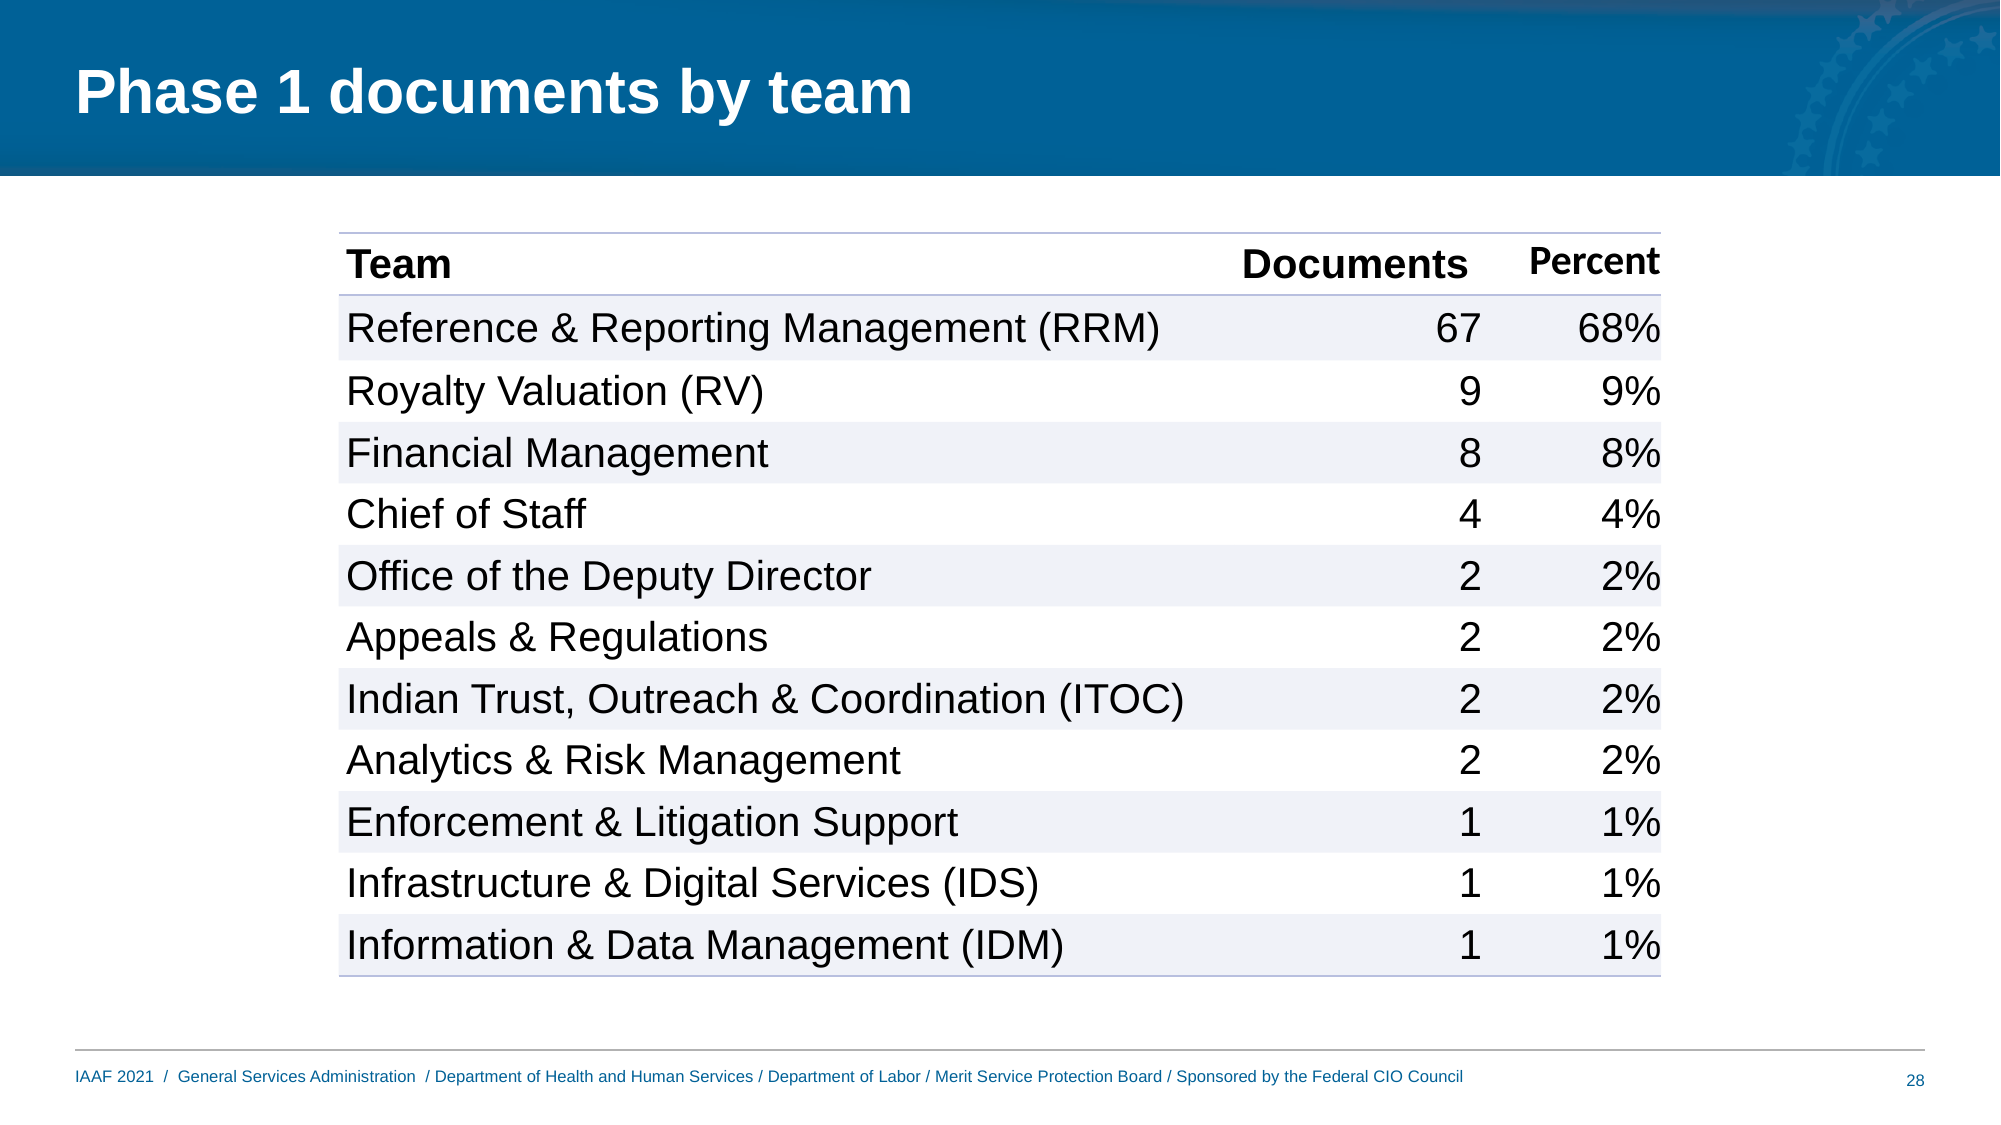

# Phase 1 documents by team
| Team | Documents | Percent |
| --- | --- | --- |
| Reference & Reporting Management (RRM) | 67 | 68% |
| Royalty Valuation (RV) | 9 | 9% |
| Financial Management | 8 | 8% |
| Chief of Staff | 4 | 4% |
| Office of the Deputy Director | 2 | 2% |
| Appeals & Regulations | 2 | 2% |
| Indian Trust, Outreach & Coordination (ITOC) | 2 | 2% |
| Analytics & Risk Management | 2 | 2% |
| Enforcement & Litigation Support | 1 | 1% |
| Infrastructure & Digital Services (IDS) | 1 | 1% |
| Information & Data Management (IDM) | 1 | 1% |
28